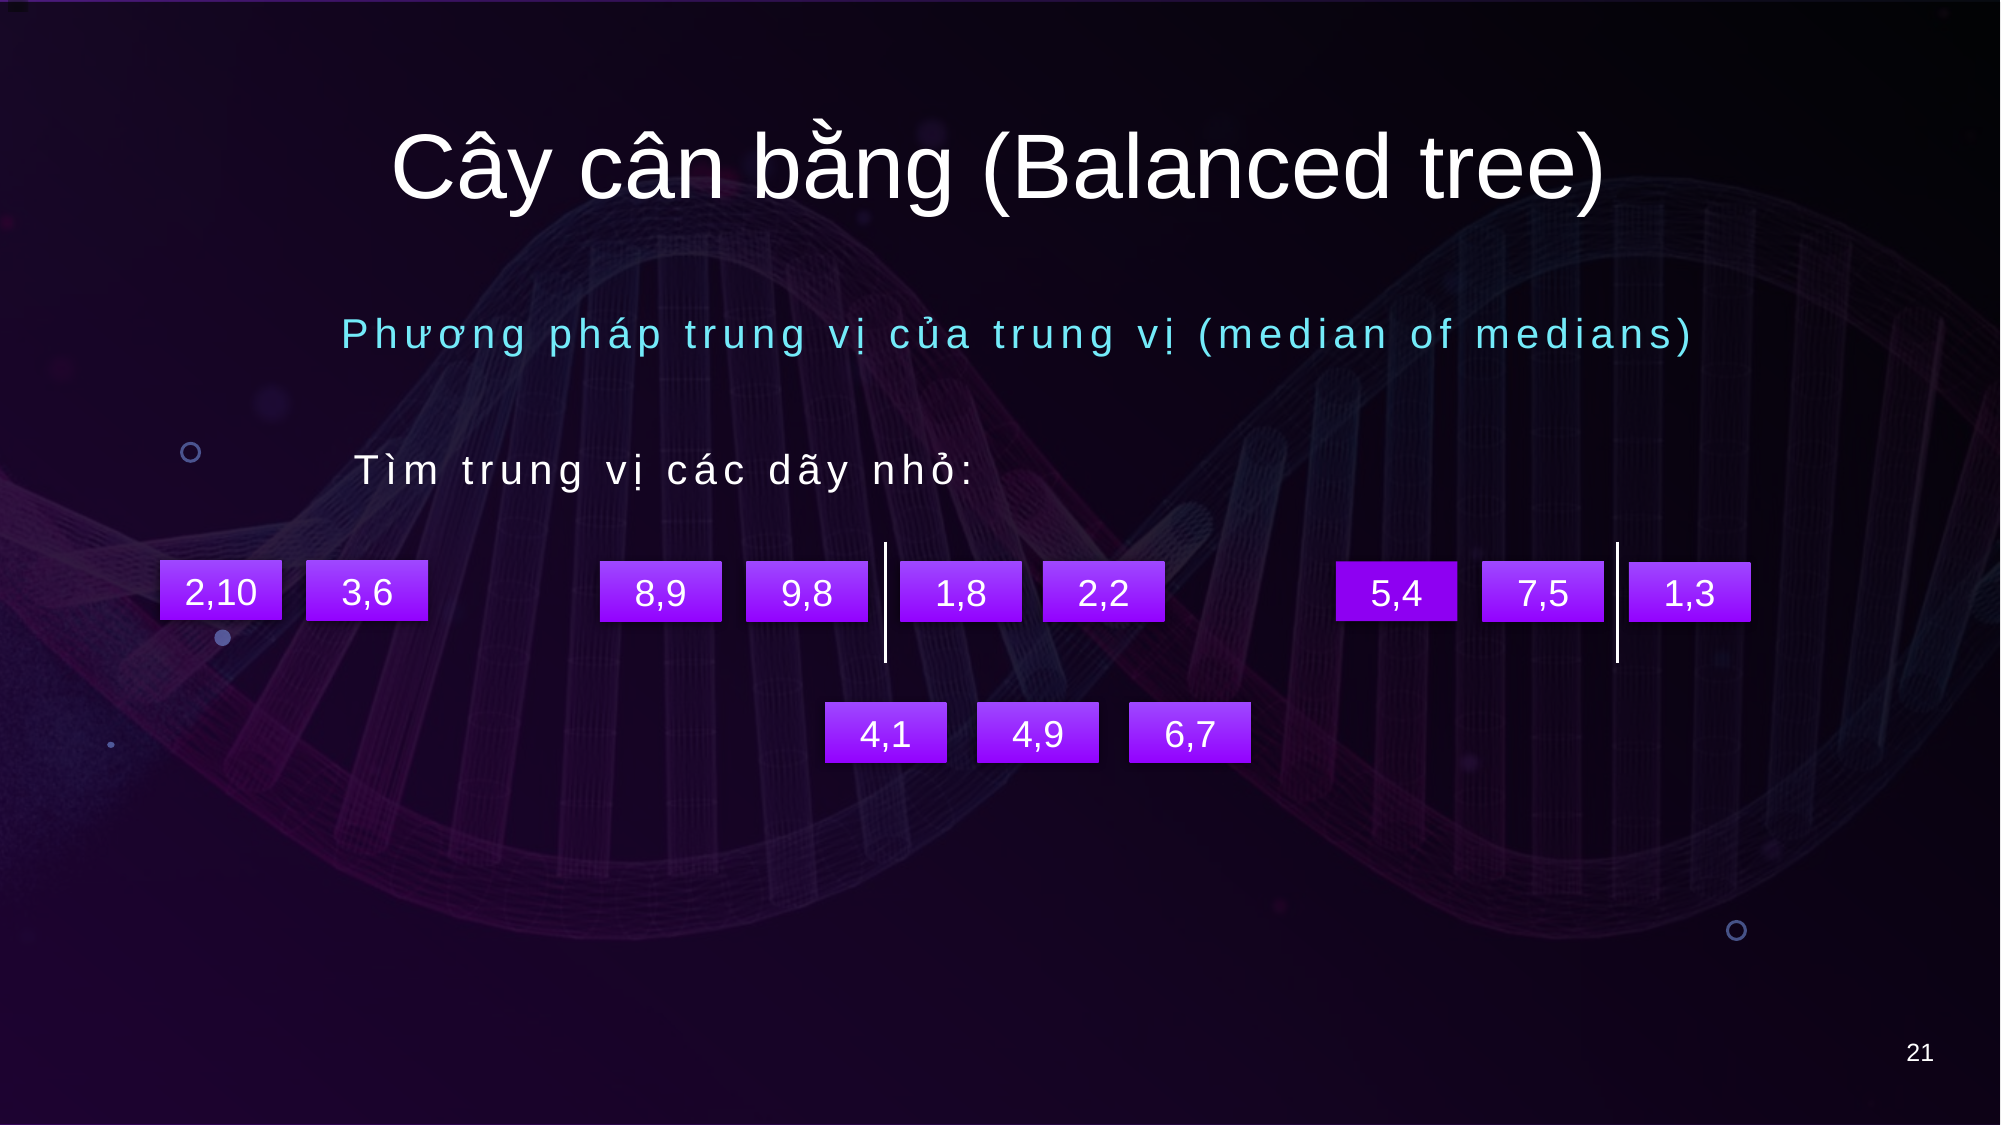

# Cây cân bằng (Balanced tree)
Phương pháp trung vị của trung vị (median of medians)
Tìm trung vị các dãy nhỏ:
2,10
3,6
2,2
5,4
7,5
8,9
9,8
1,8
1,3
4,1
4,9
6,7
21